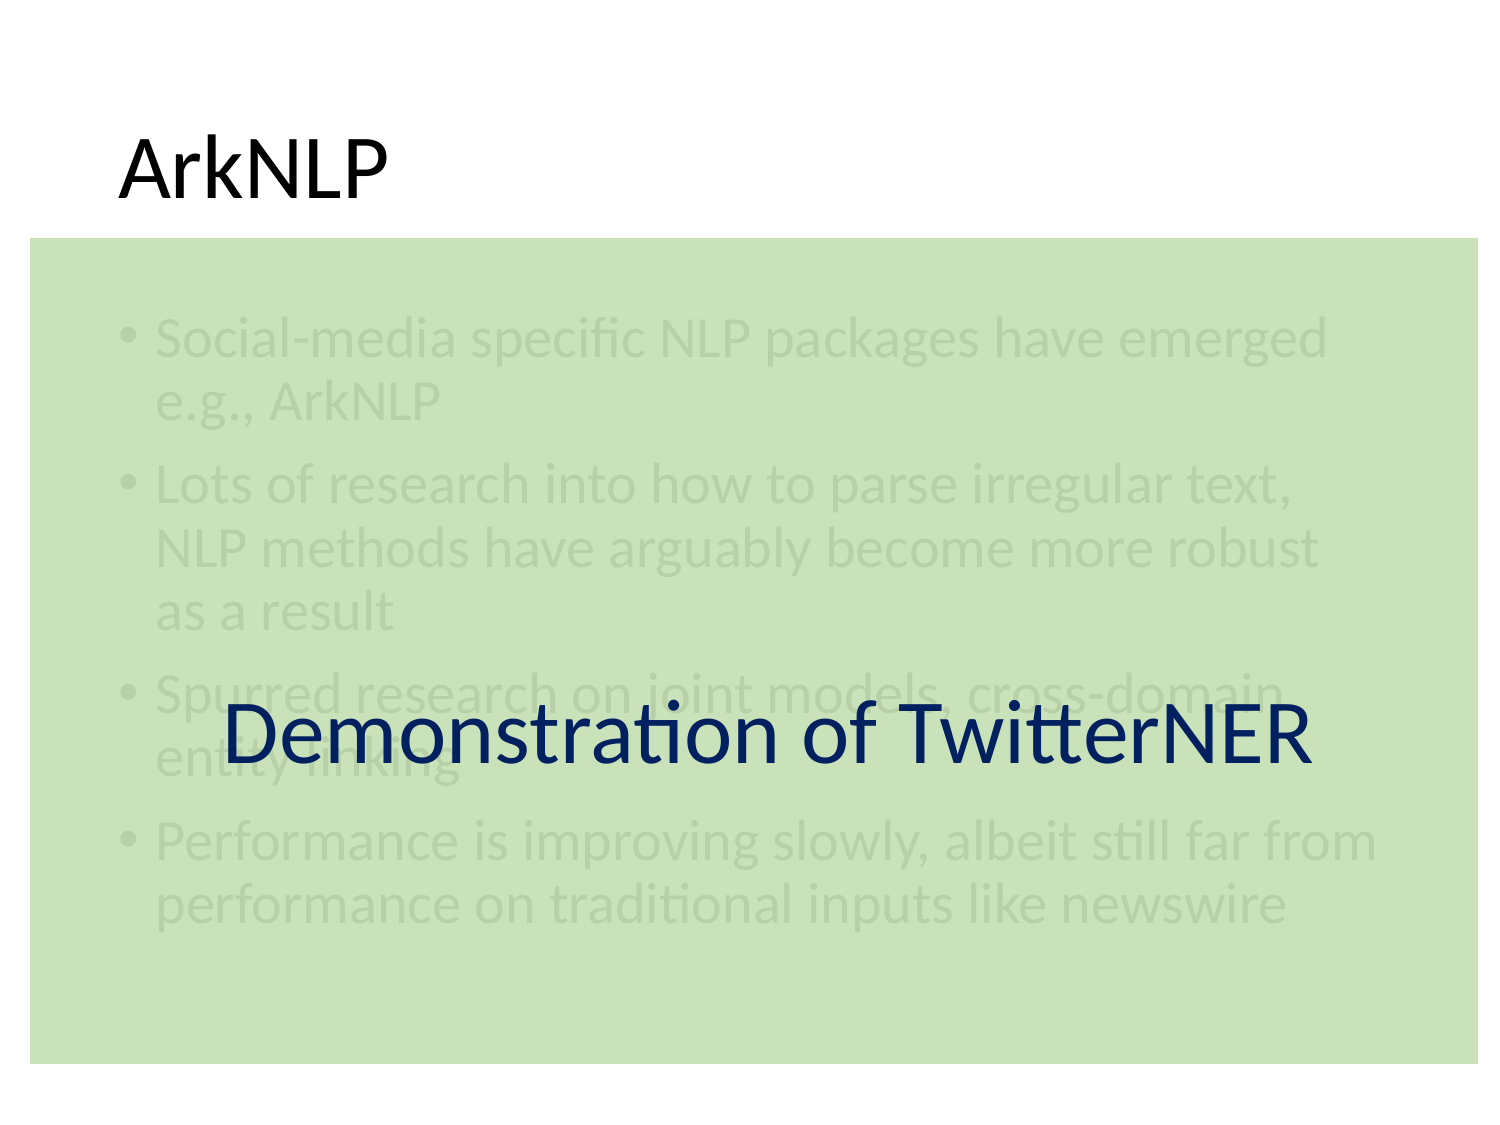

# ArkNLP

Social-media specific NLP packages have emerged e.g., ArkNLP
Lots of research into how to parse irregular text, NLP methods have arguably become more robust as a result
Spurred research on joint models, cross-domain entity linking
Performance is improving slowly, albeit still far from performance on traditional inputs like newswire

Demonstration of TwitterNER